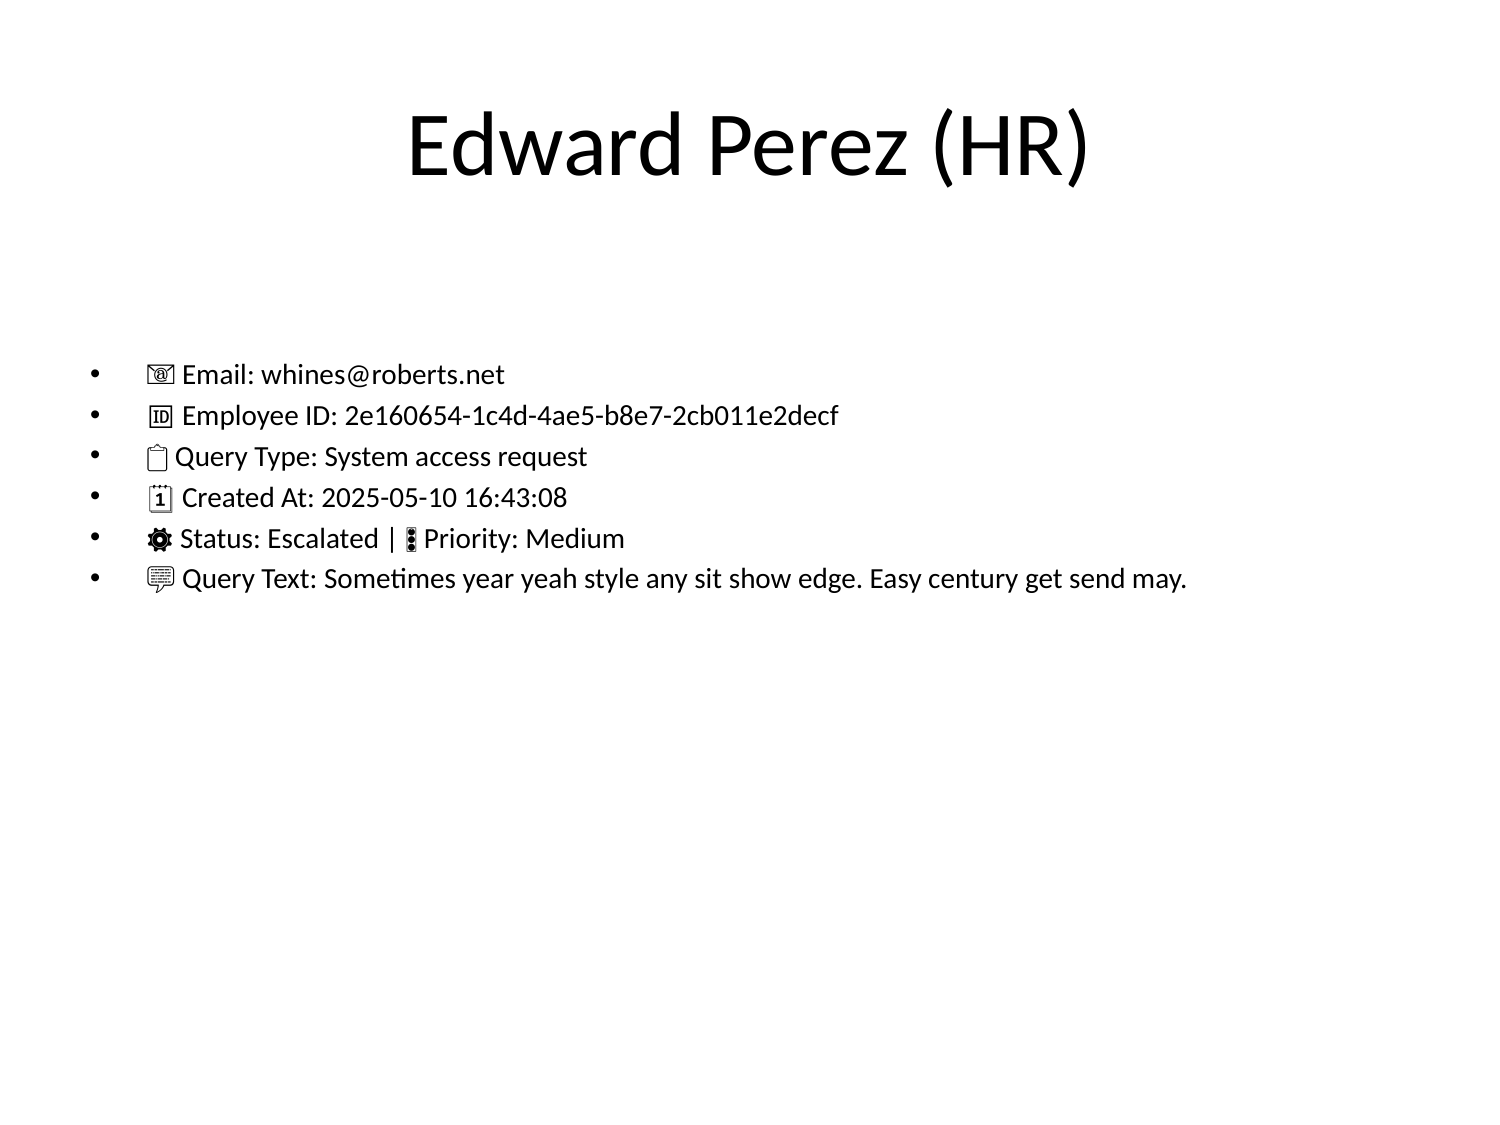

# Edward Perez (HR)

📧 Email: whines@roberts.net
🆔 Employee ID: 2e160654-1c4d-4ae5-b8e7-2cb011e2decf
📋 Query Type: System access request
🗓 Created At: 2025-05-10 16:43:08
⚙ Status: Escalated | 🚦 Priority: Medium
💬 Query Text: Sometimes year yeah style any sit show edge. Easy century get send may.